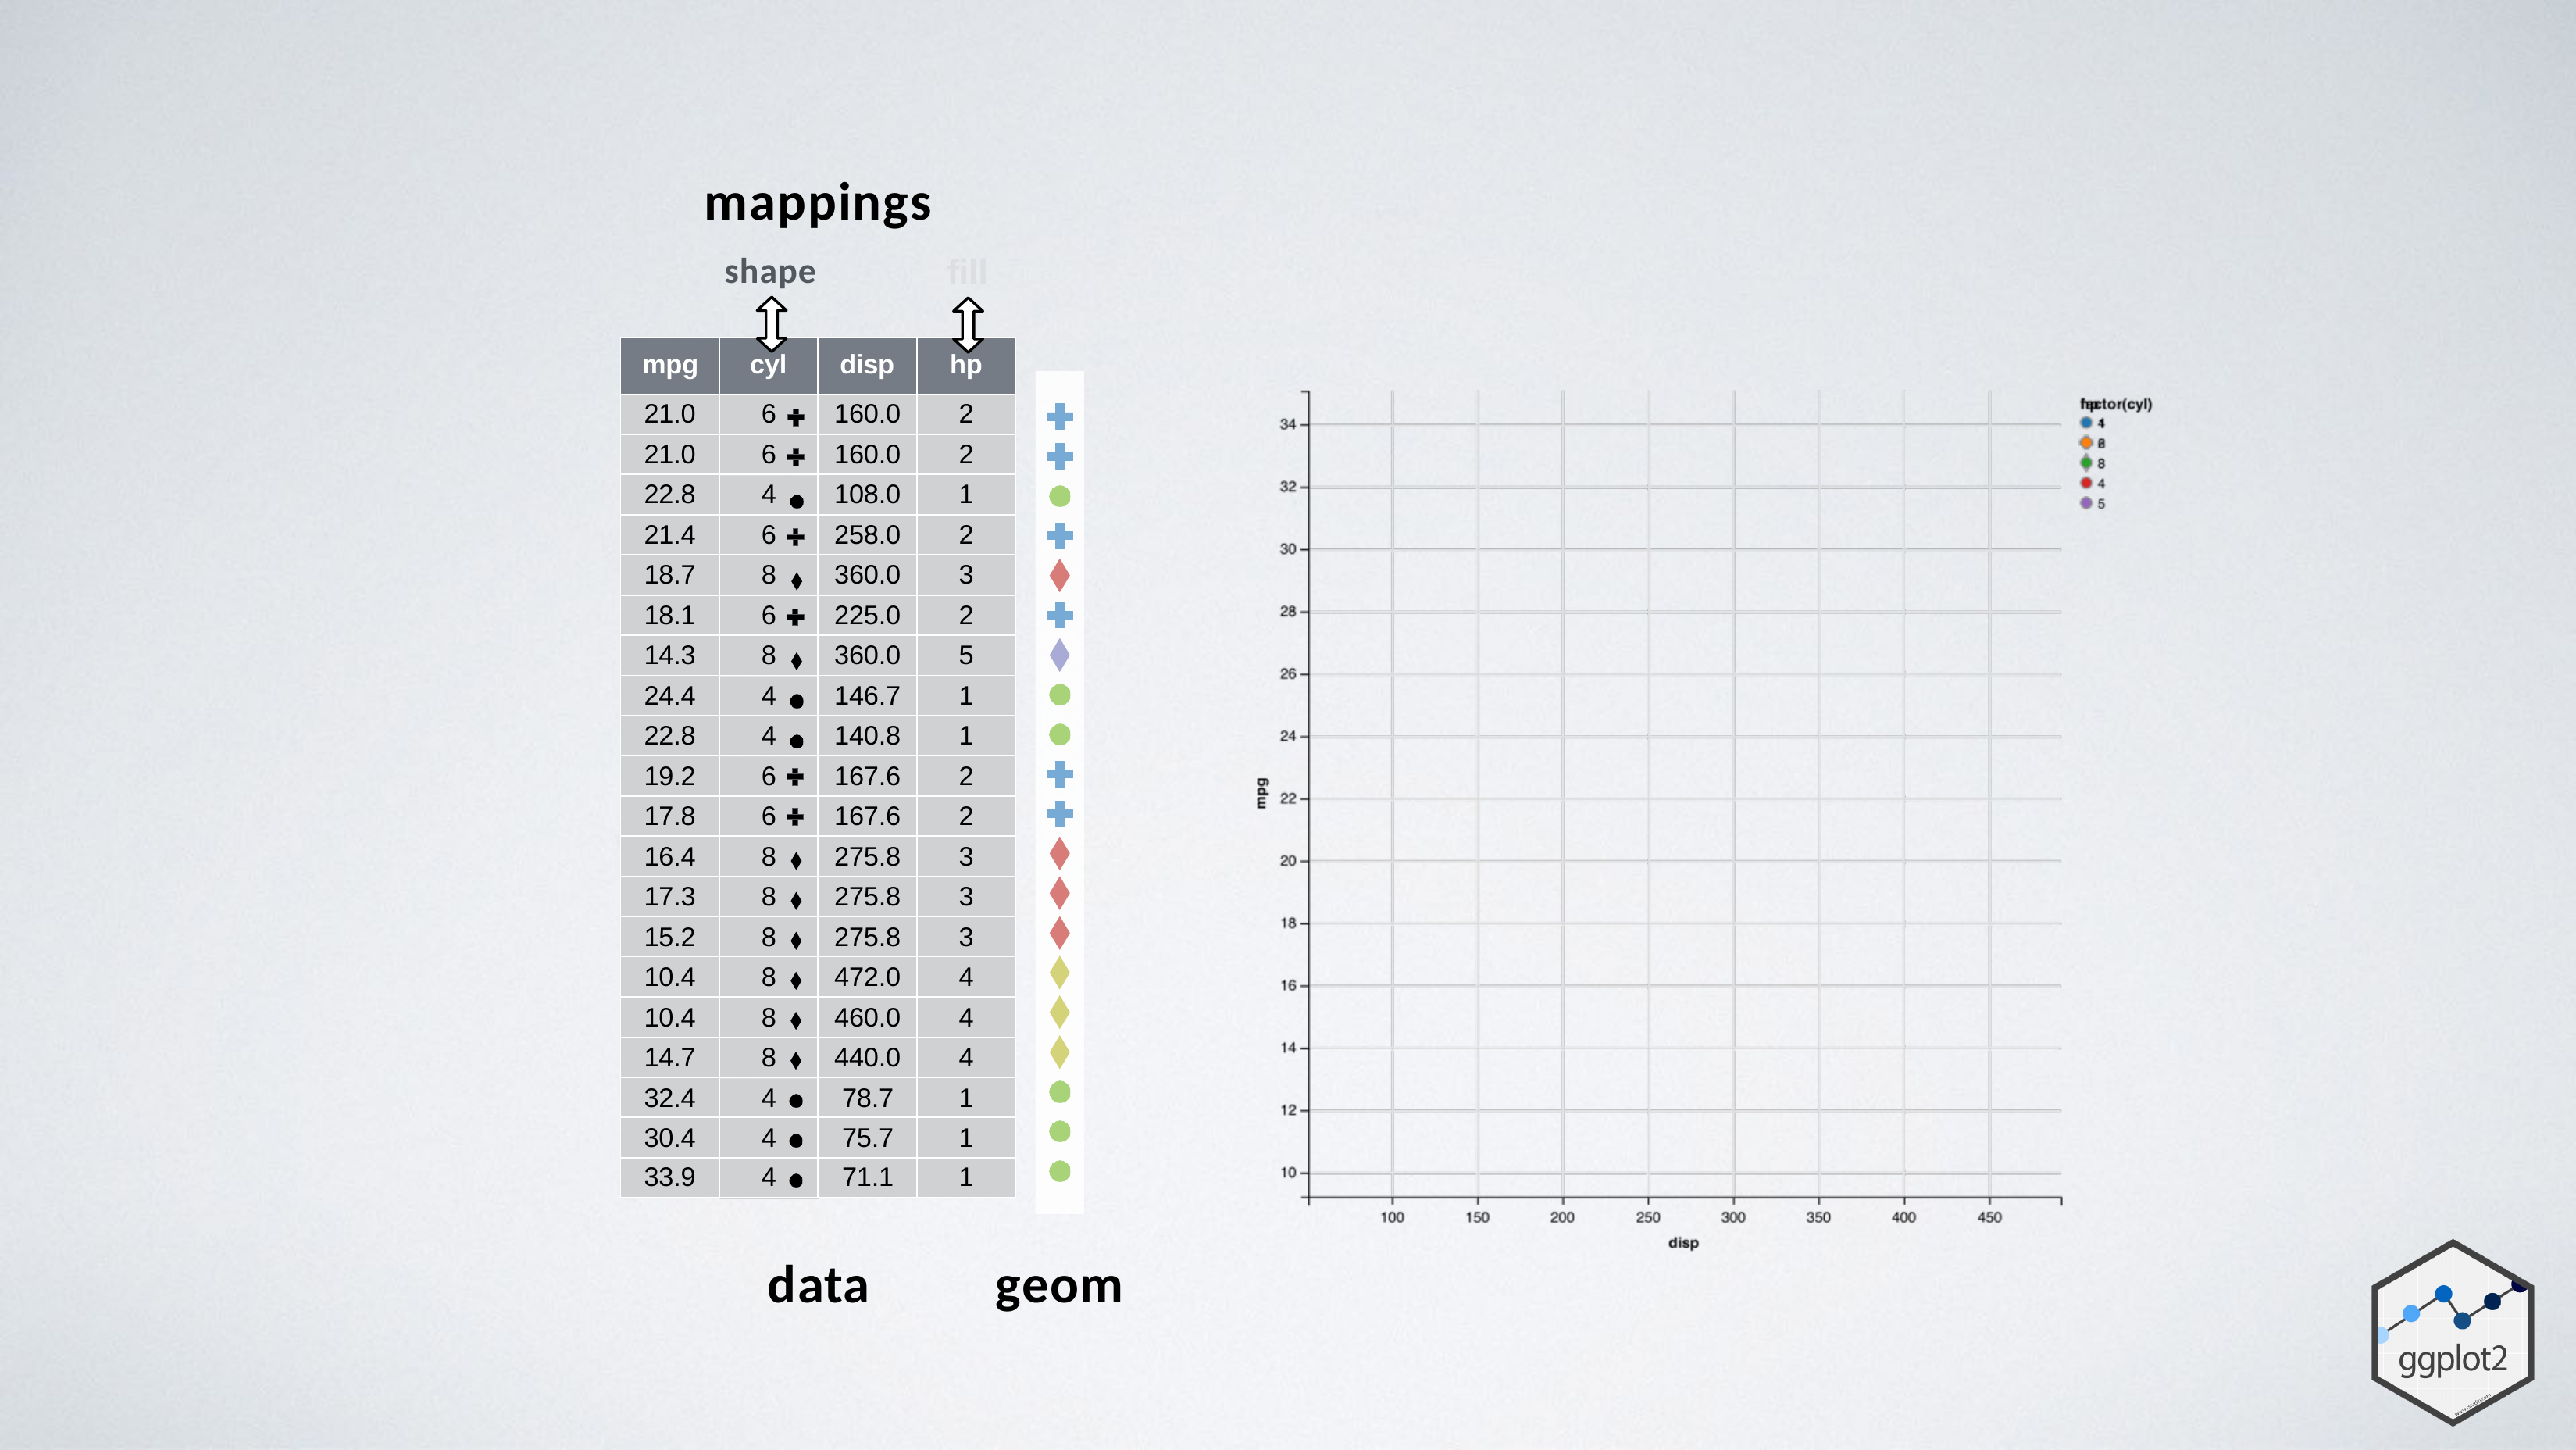

# mappings
shape
fill

| mpg | cyl | disp | hp |
| --- | --- | --- | --- |
| 21.0 | 6 | 160.0 | 2 |
| 21.0 | 6 | 160.0 | 2 |
| 22.8 | 4 | 108.0 | 1 |
| 21.4 | 6 | 258.0 | 2 |
| 18.7 | 8 | 360.0 | 3 |
| 18.1 | 6 | 225.0 | 2 |
| 14.3 | 8 | 360.0 | 5 |
| 24.4 | 4 | 146.7 | 1 |
| 22.8 | 4 | 140.8 | 1 |
| 19.2 | 6 | 167.6 | 2 |
| 17.8 | 6 | 167.6 | 2 |
| 16.4 | 8 | 275.8 | 3 |
| 17.3 | 8 | 275.8 | 3 |
| 15.2 | 8 | 275.8 | 3 |
| 10.4 | 8 | 472.0 | 4 |
| 10.4 | 8 | 460.0 | 4 |
| 14.7 | 8 | 440.0 | 4 |
| 32.4 | 4 | 78.7 | 1 |
| 30.4 | 4 | 75.7 | 1 |
| 33.9 | 4 | 71.1 | 1 |

data
geom